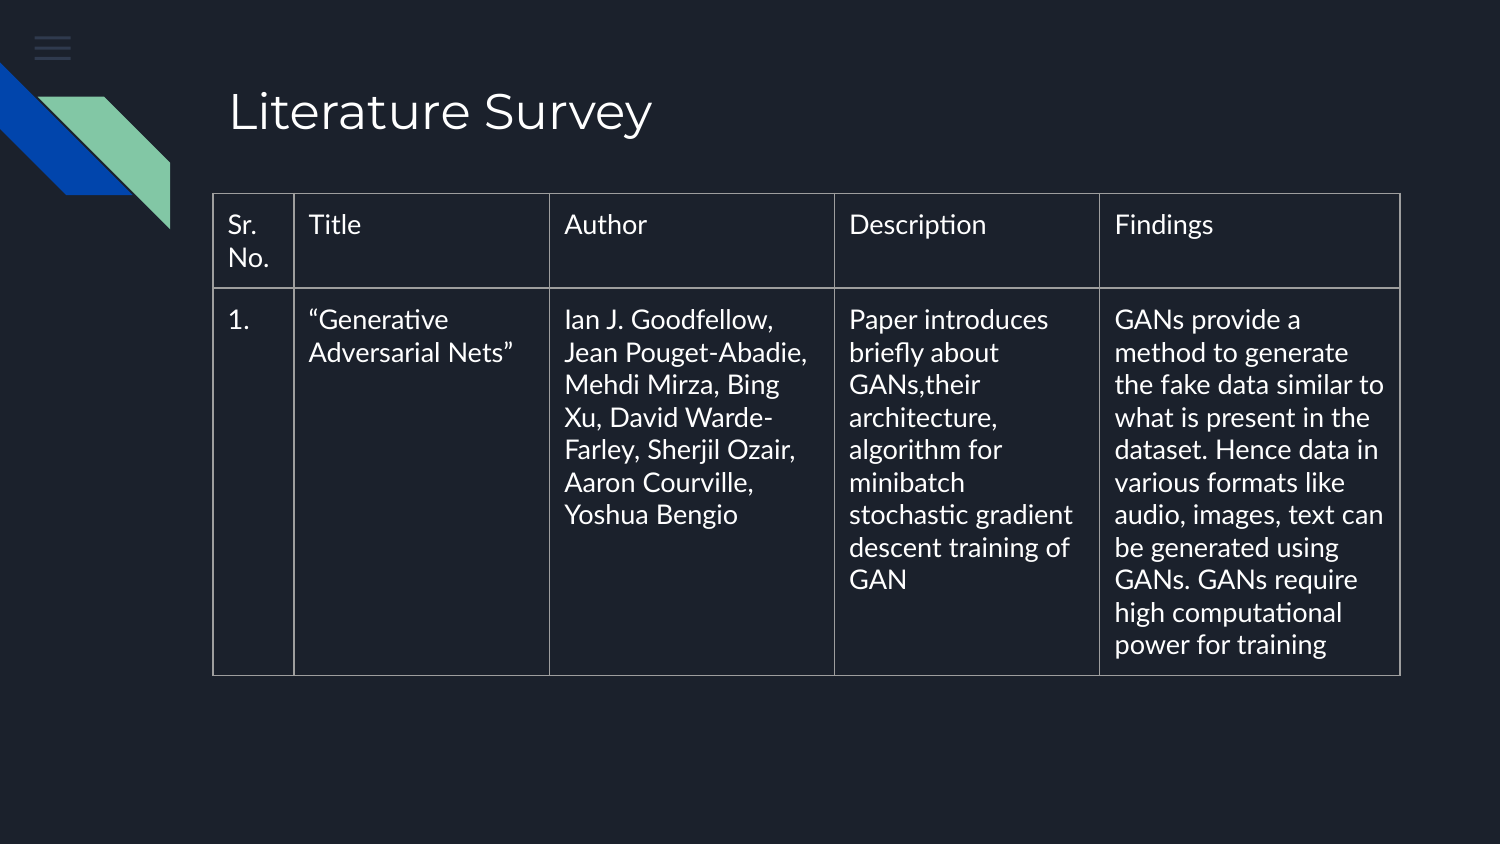

# Literature Survey
| Sr. No. | Title | Author | Description | Findings |
| --- | --- | --- | --- | --- |
| 1. | “Generative Adversarial Nets” | Ian J. Goodfellow, Jean Pouget-Abadie, Mehdi Mirza, Bing Xu, David Warde-Farley, Sherjil Ozair, Aaron Courville, Yoshua Bengio | Paper introduces briefly about GANs,their architecture, algorithm for minibatch stochastic gradient descent training of GAN | GANs provide a method to generate the fake data similar to what is present in the dataset. Hence data in various formats like audio, images, text can be generated using GANs. GANs require high computational power for training |